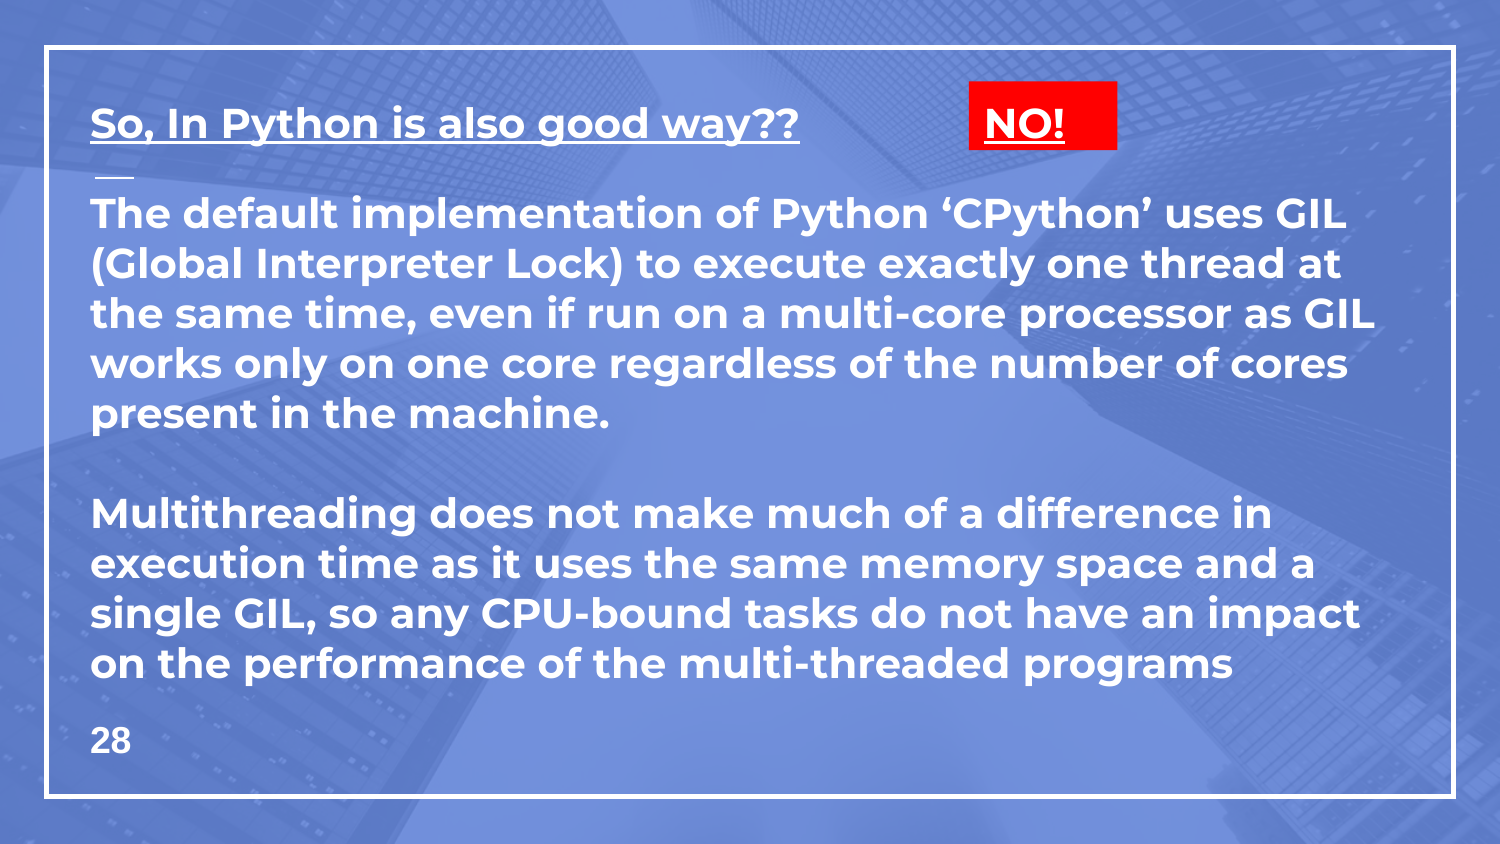

So, In Python is also good way??

NO!

The default implementation of Python ‘CPython’ uses GIL (Global Interpreter Lock) to execute exactly one thread at the same time, even if run on a multi-core processor as GIL works only on one core regardless of the number of cores present in the machine.

Multithreading does not make much of a difference in execution time as it uses the same memory space and a single GIL, so any CPU-bound tasks do not have an impact on the performance of the multi-threaded programs

28